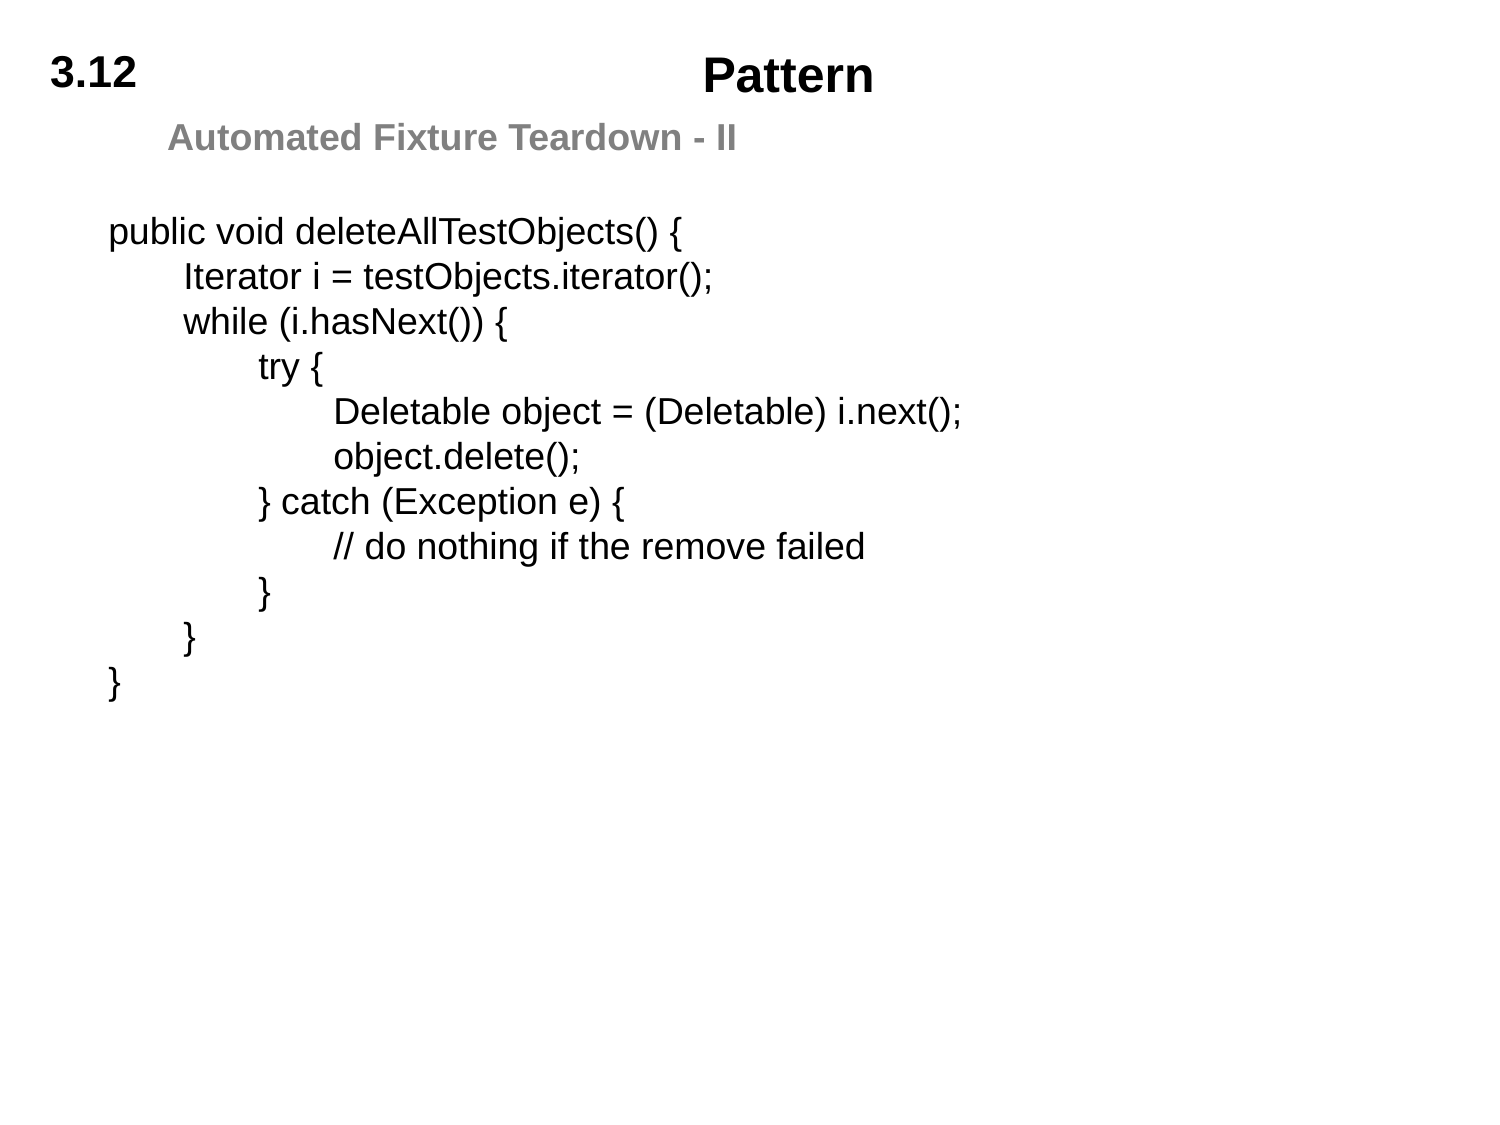

3.12
# Pattern
Automated Fixture Teardown - II
public void deleteAllTestObjects() {
Iterator i = testObjects.iterator();
while (i.hasNext()) {
try {
Deletable object = (Deletable) i.next();
object.delete();
} catch (Exception e) {
// do nothing if the remove failed
}
}
}